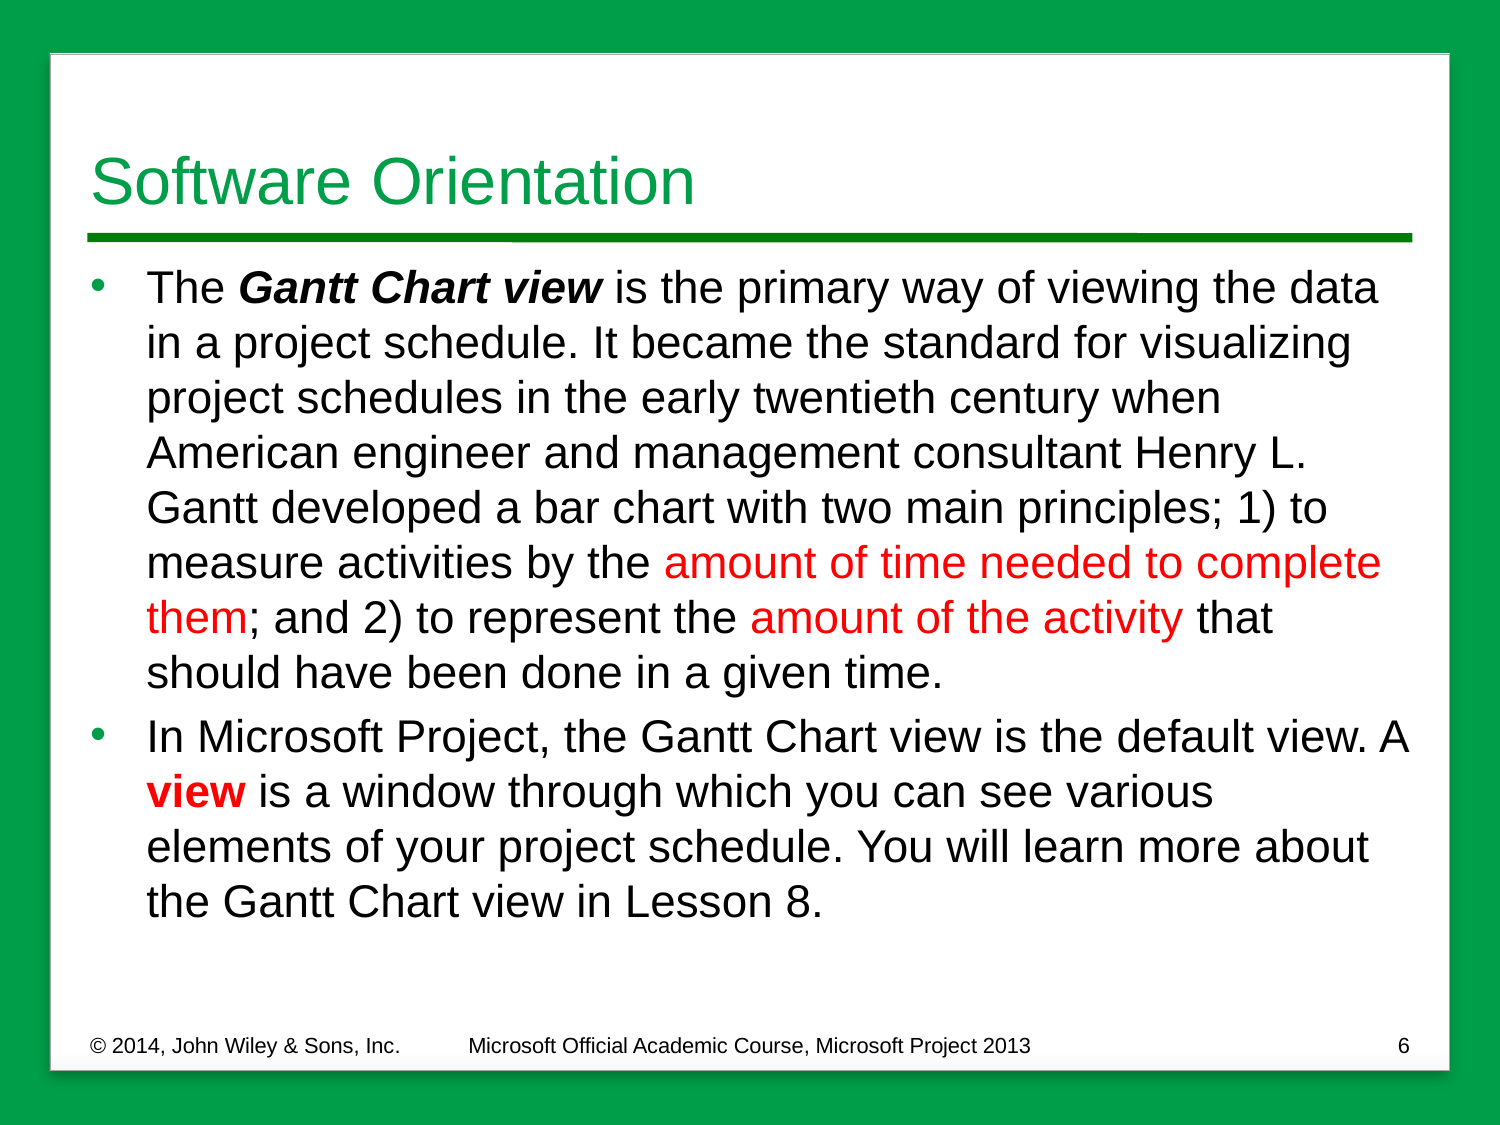

# Software Orientation
The Gantt Chart view is the primary way of viewing the data in a project schedule. It became the standard for visualizing project schedules in the early twentieth century when American engineer and management consultant Henry L. Gantt developed a bar chart with two main principles; 1) to measure activities by the amount of time needed to complete them; and 2) to represent the amount of the activity that should have been done in a given time.
In Microsoft Project, the Gantt Chart view is the default view. A view is a window through which you can see various elements of your project schedule. You will learn more about the Gantt Chart view in Lesson 8.
© 2014, John Wiley & Sons, Inc.
Microsoft Official Academic Course, Microsoft Project 2013
6